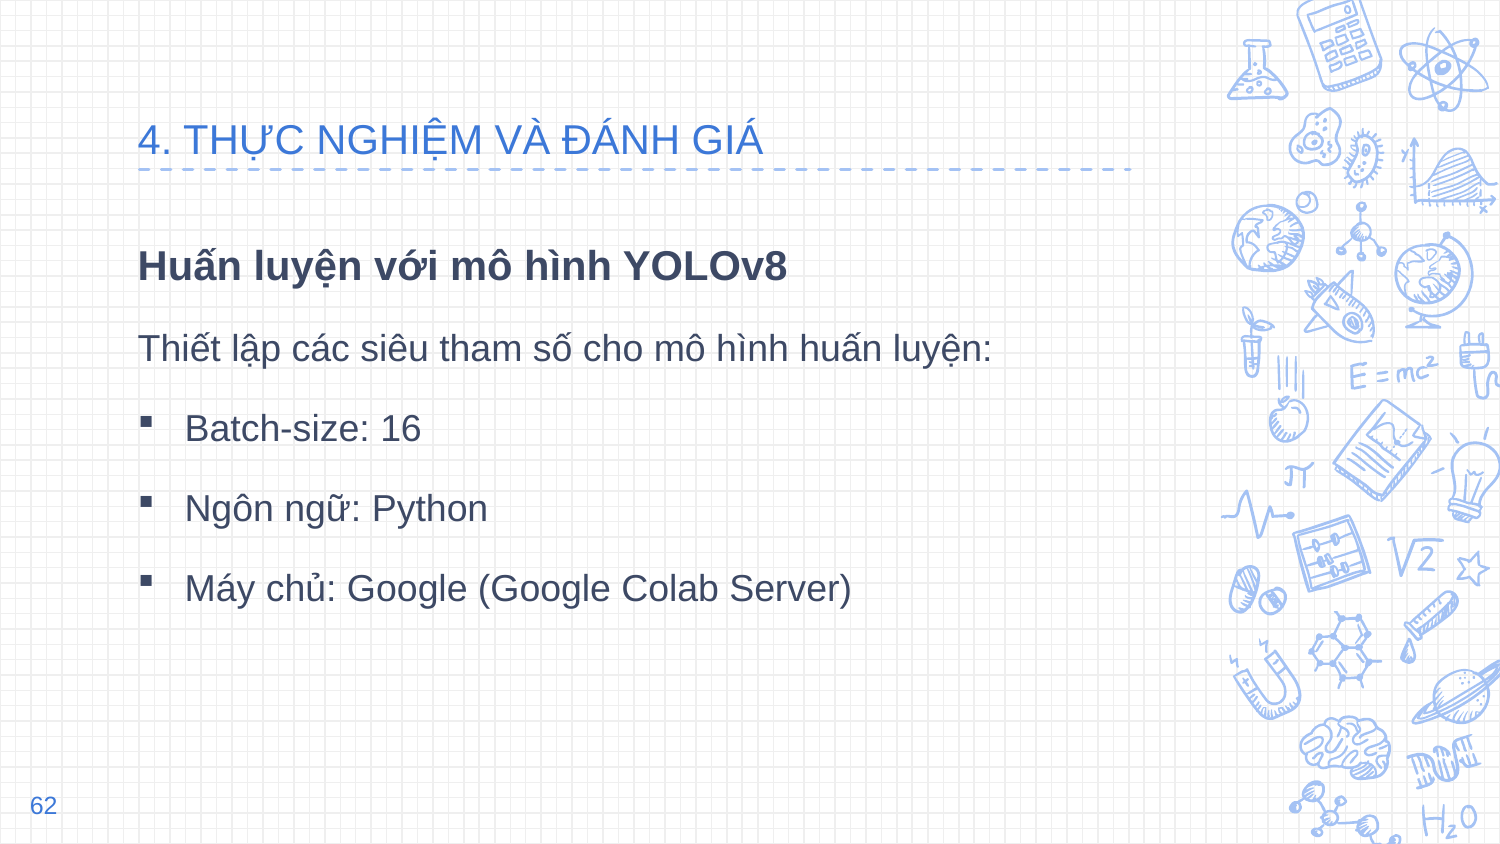

# 4. THỰC NGHIỆM VÀ ĐÁNH GIÁ
Huấn luyện với mô hình YOLOv8
Thiết lập các siêu tham số cho mô hình huấn luyện:
Batch-size: 16
Ngôn ngữ: Python
Máy chủ: Google (Google Colab Server)
62